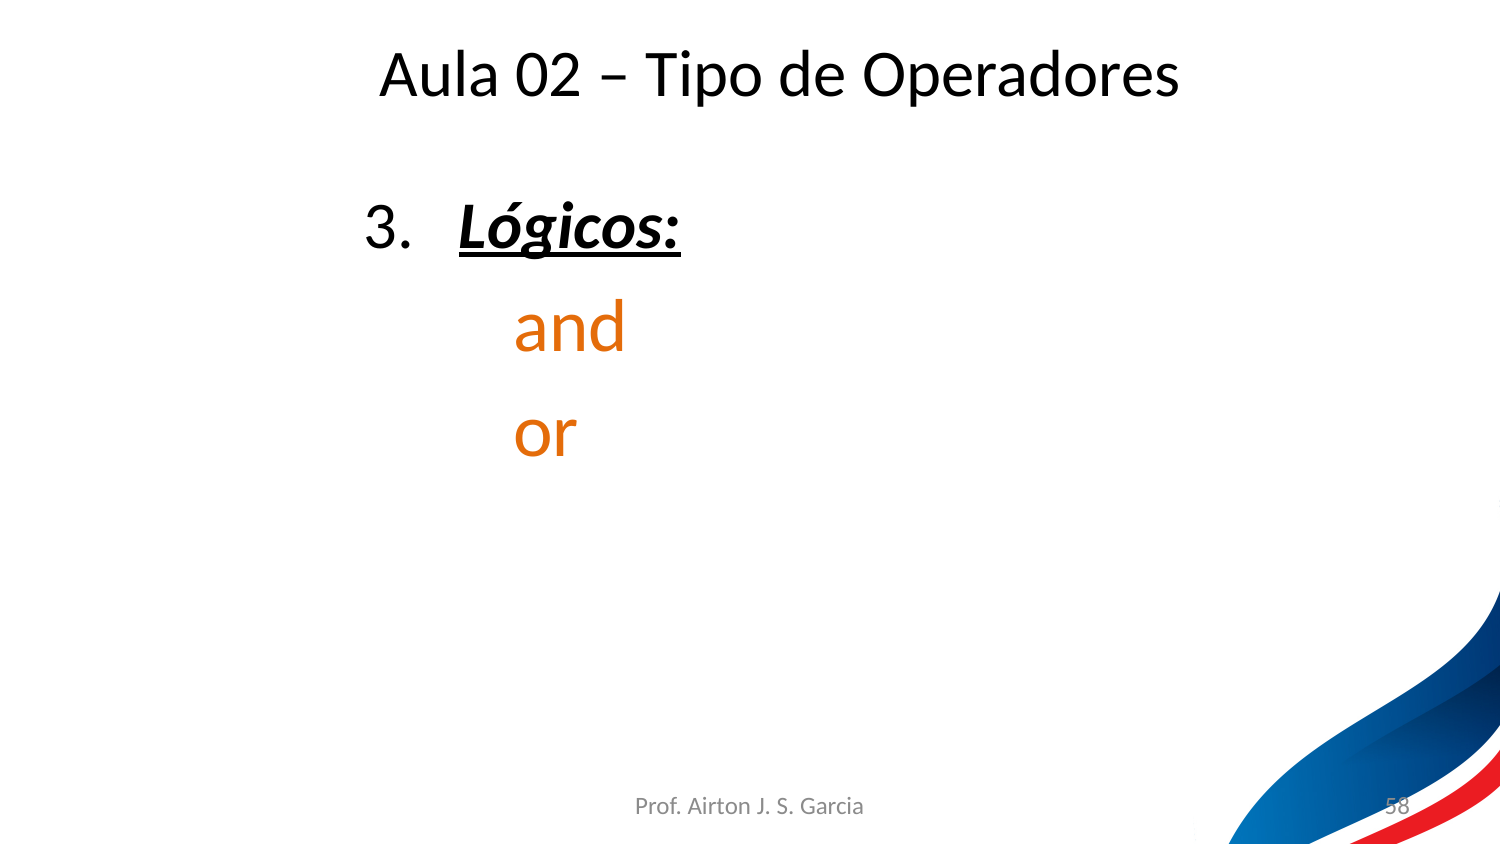

Aula 02 – Tipo de Operadores
3.   Lógicos:
	and
	or

Prof. Airton J. S. Garcia
58